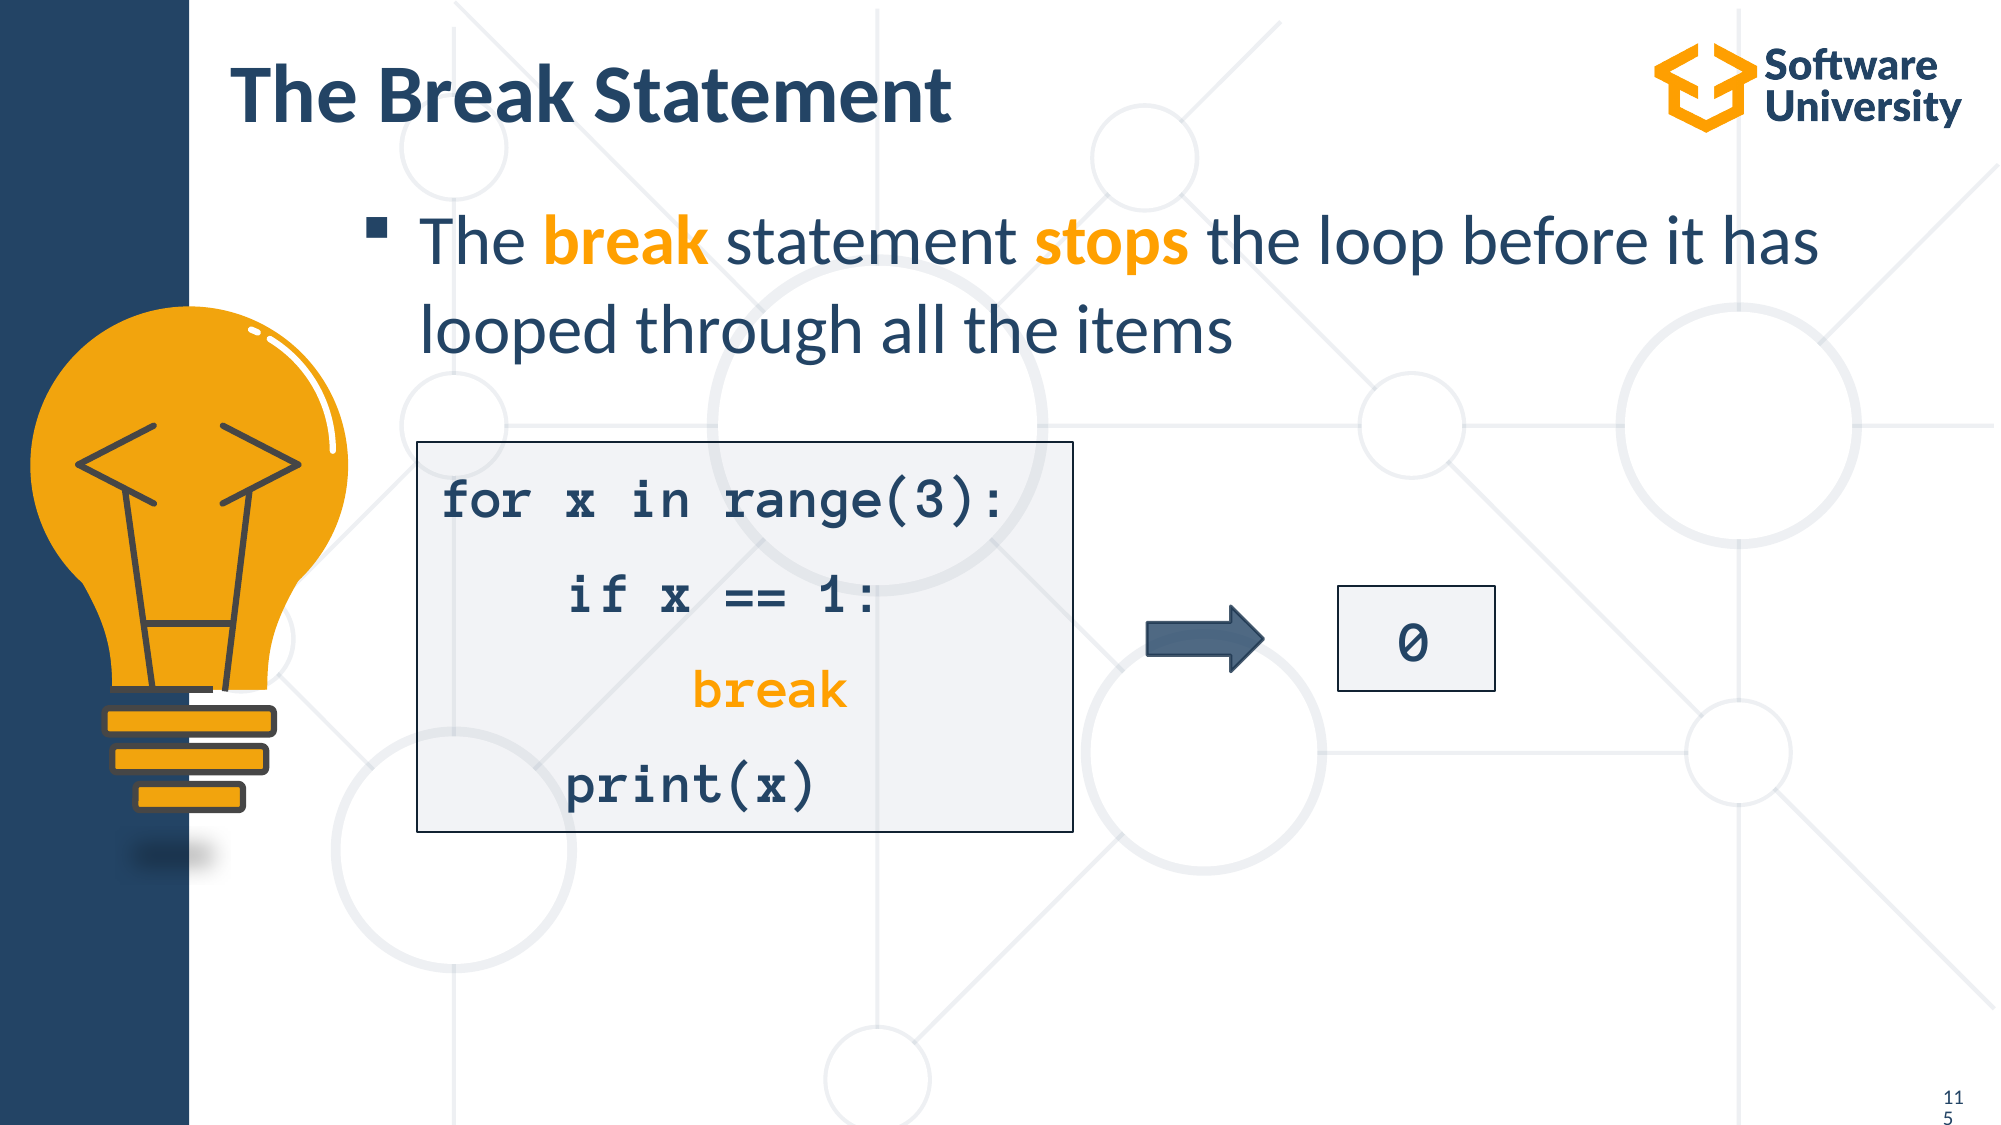

# The Break Statement
The break statement stops the loop before it has
looped through all the items
for x in range(3):
    if x == 1:
        break
    print(x)
0

115